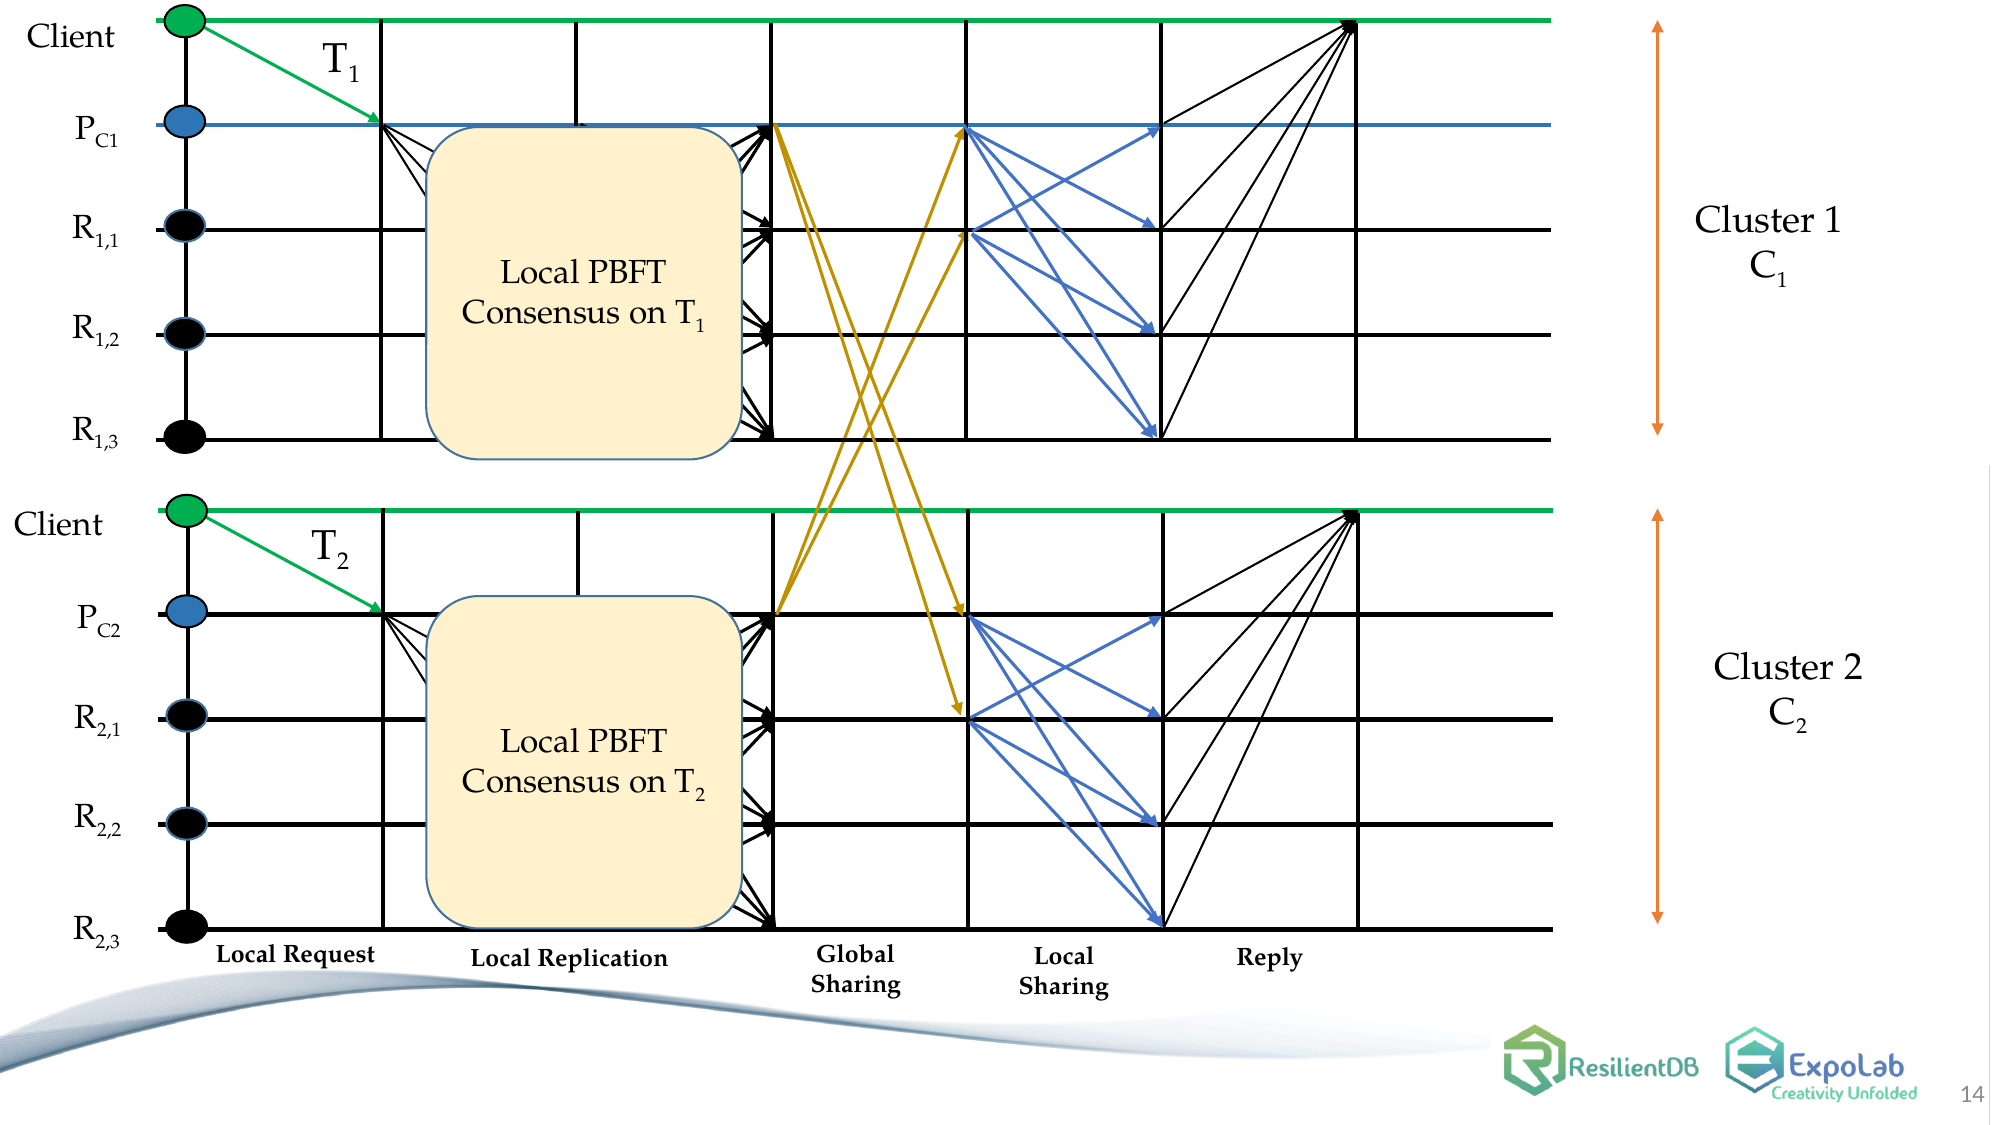

Client
T1
PC1

Local PBFT Consensus on T1
Cluster 1
C1
R1,1

R1,2

R1,3

Client
T2
PC2

Local PBFT Consensus on T2
Cluster 2
C2
R2,1

R2,2

R2,3

Local Request
Global
Sharing
Local
Sharing
Reply
Local Replication
14